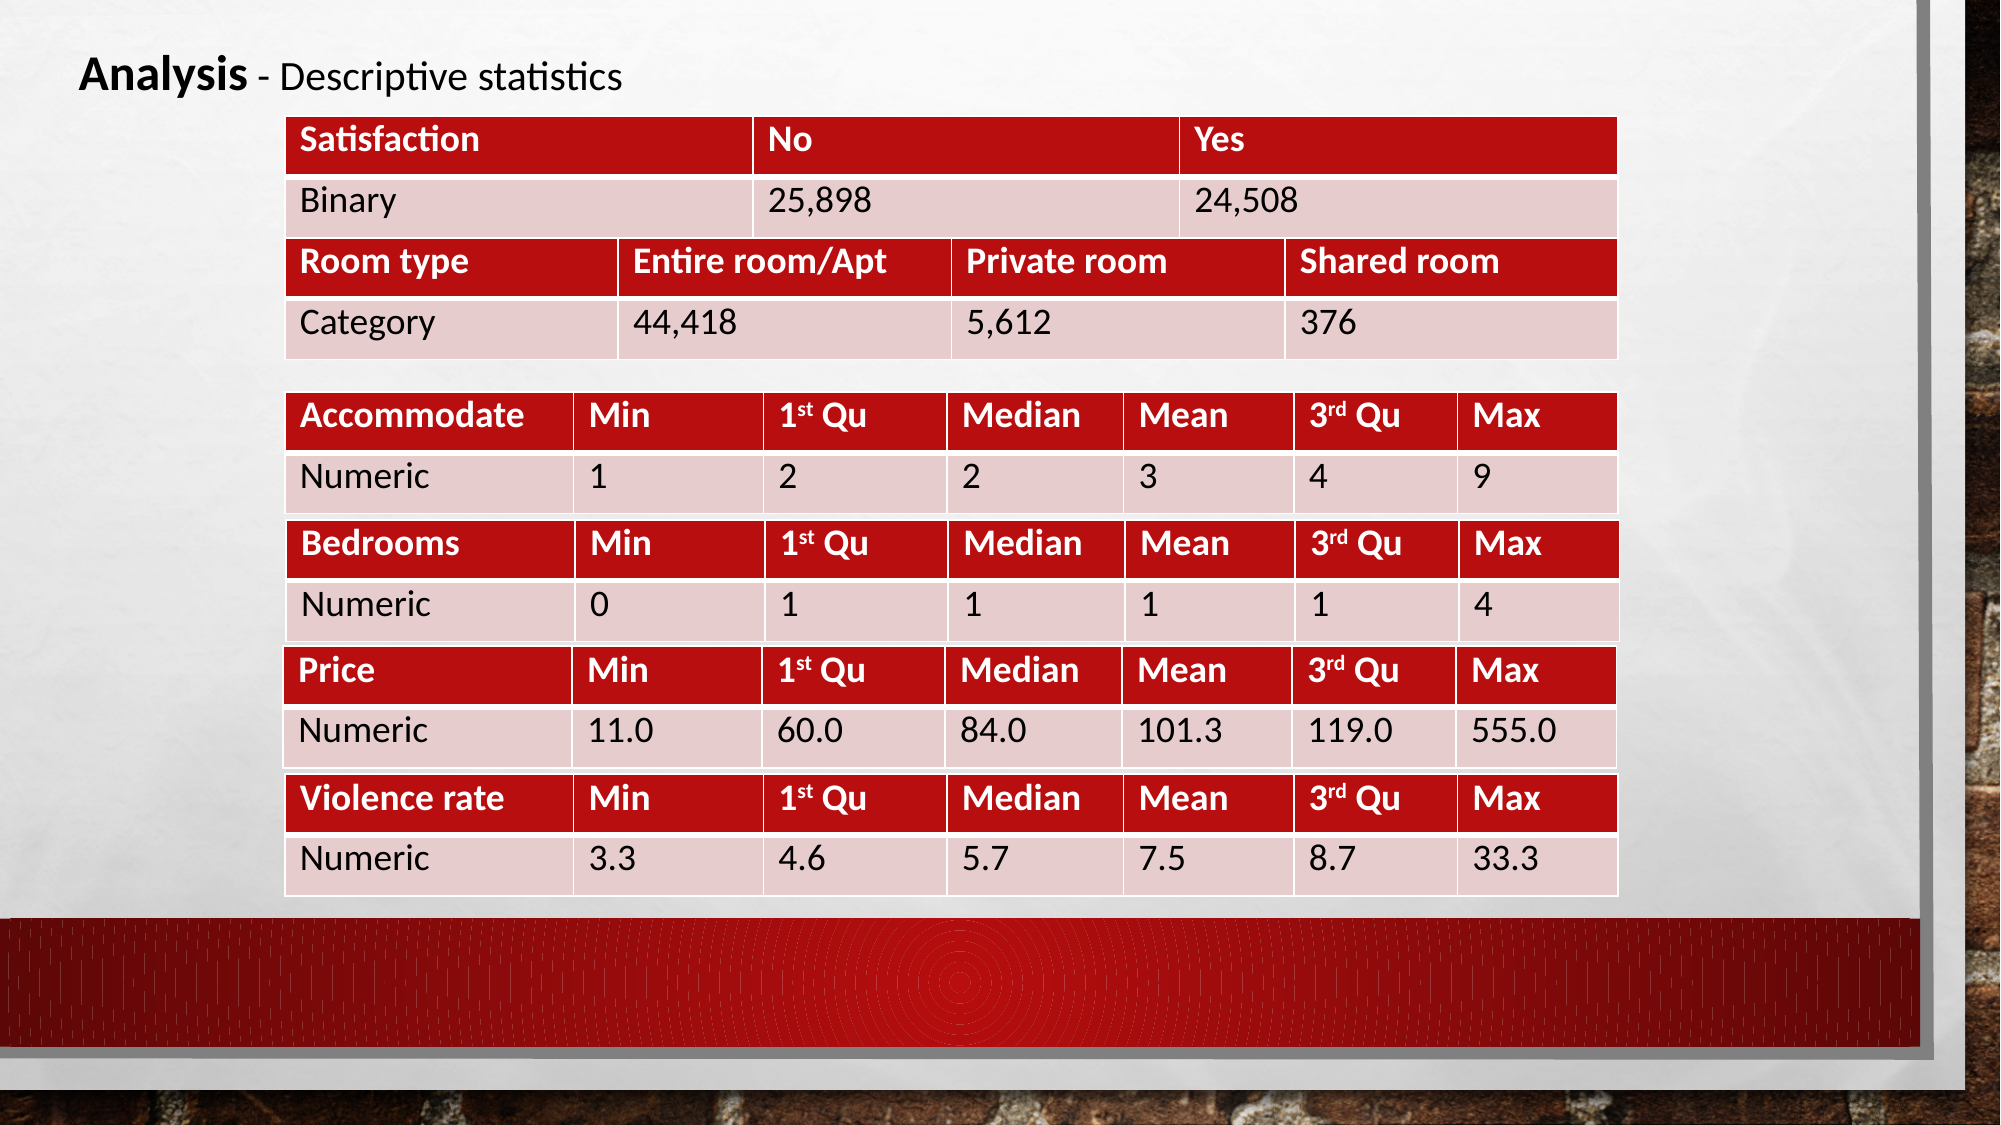

Analysis - Descriptive statistics
| Satisfaction | No | Yes |
| --- | --- | --- |
| Binary | 25,898 | 24,508 |
| Room type | Entire room/Apt | Private room | Shared room |
| --- | --- | --- | --- |
| Category | 44,418 | 5,612 | 376 |
| Accommodate | Min | 1st Qu | Median | Mean | 3rd Qu | Max |
| --- | --- | --- | --- | --- | --- | --- |
| Numeric | 1 | 2 | 2 | 3 | 4 | 9 |
| Bedrooms | Min | 1st Qu | Median | Mean | 3rd Qu | Max |
| --- | --- | --- | --- | --- | --- | --- |
| Numeric | 0 | 1 | 1 | 1 | 1 | 4 |
| Price | Min | 1st Qu | Median | Mean | 3rd Qu | Max |
| --- | --- | --- | --- | --- | --- | --- |
| Numeric | 11.0 | 60.0 | 84.0 | 101.3 | 119.0 | 555.0 |
| Violence rate | Min | 1st Qu | Median | Mean | 3rd Qu | Max |
| --- | --- | --- | --- | --- | --- | --- |
| Numeric | 3.3 | 4.6 | 5.7 | 7.5 | 8.7 | 33.3 |